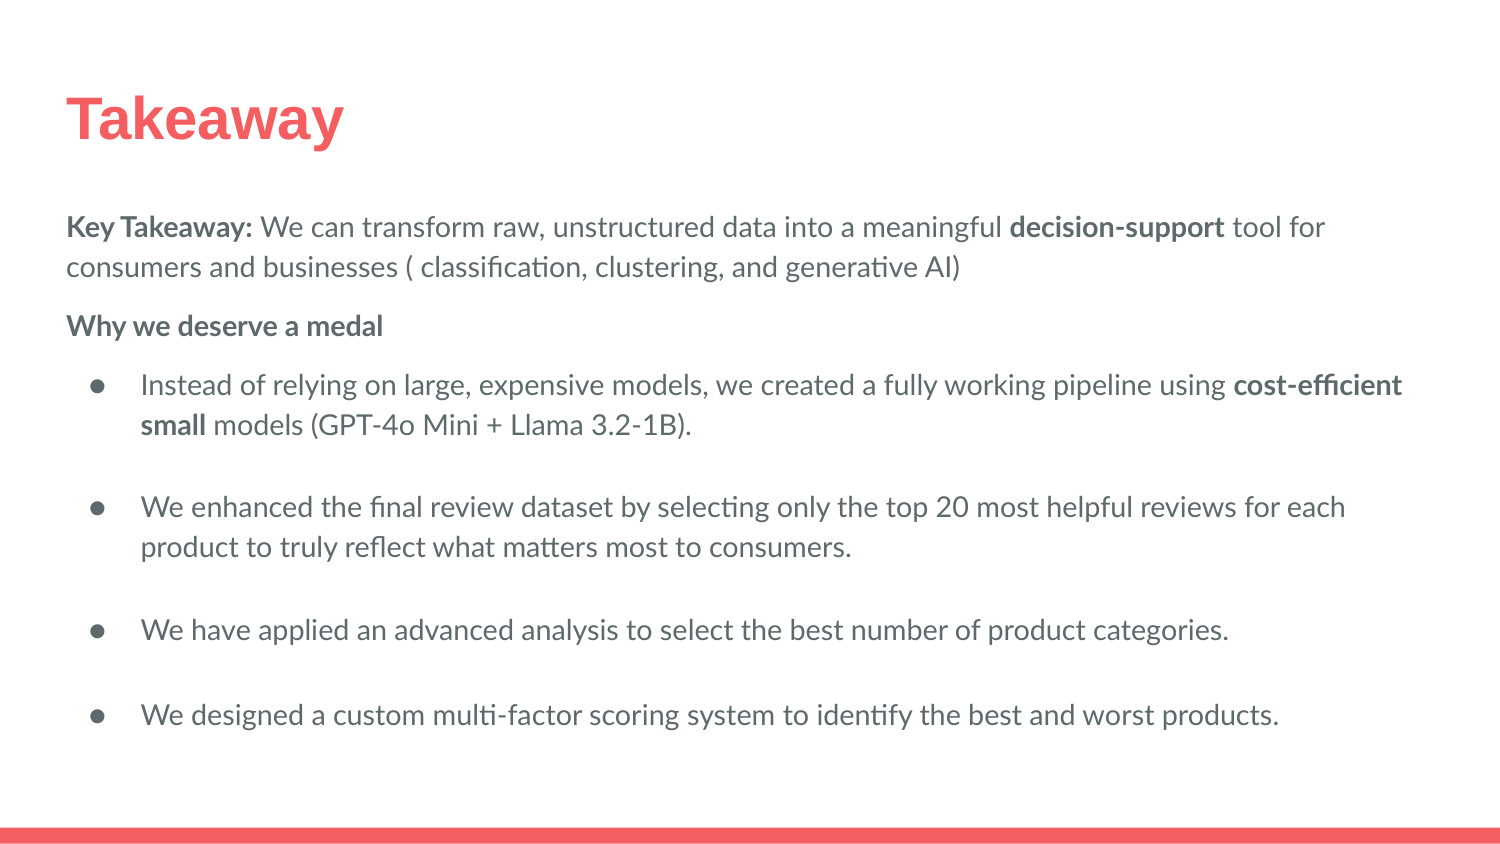

# Takeaway
Key Takeaway: We can transform raw, unstructured data into a meaningful decision-support tool for consumers and businesses ( classification, clustering, and generative AI)
Why we deserve a medal
Instead of relying on large, expensive models, we created a fully working pipeline using cost-efficient small models (GPT-4o Mini + Llama 3.2-1B).

We enhanced the final review dataset by selecting only the top 20 most helpful reviews for each product to truly reflect what matters most to consumers.

We have applied an advanced analysis to select the best number of product categories.

We designed a custom multi-factor scoring system to identify the best and worst products.